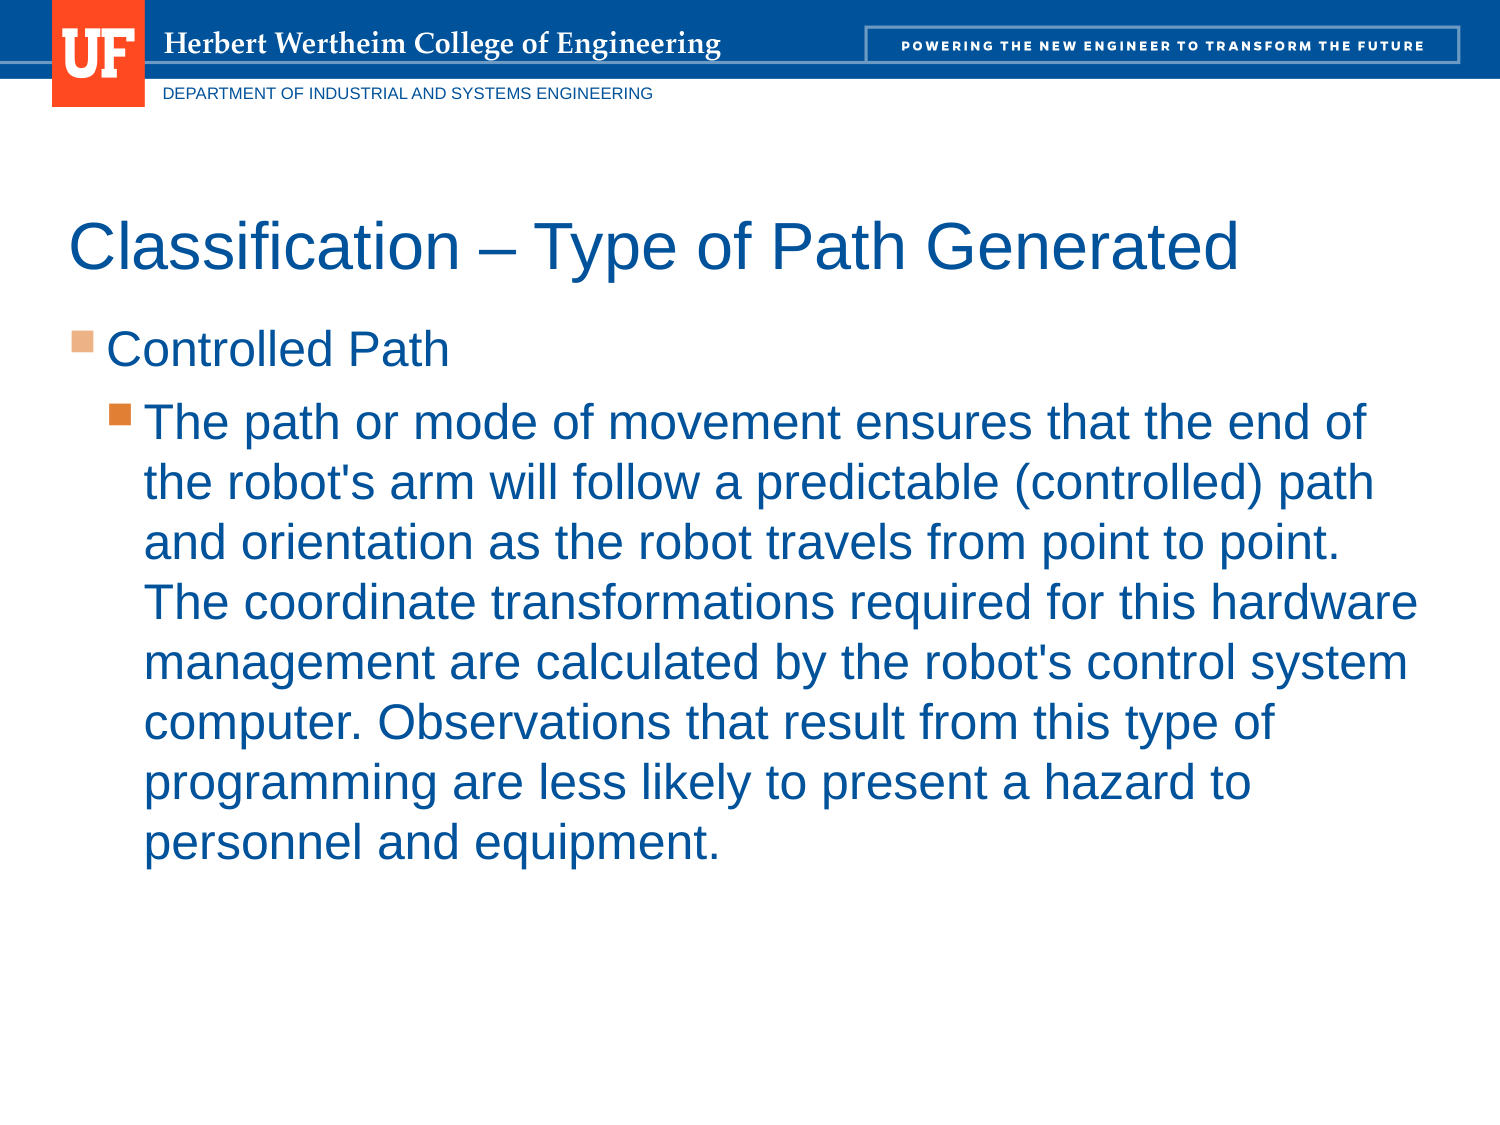

# Classification – Type of Path Generated
Controlled Path
The path or mode of movement ensures that the end of the robot's arm will follow a predictable (controlled) path and orientation as the robot travels from point to point. The coordinate transformations required for this hardware management are calculated by the robot's control system computer. Observations that result from this type of programming are less likely to present a hazard to personnel and equipment.